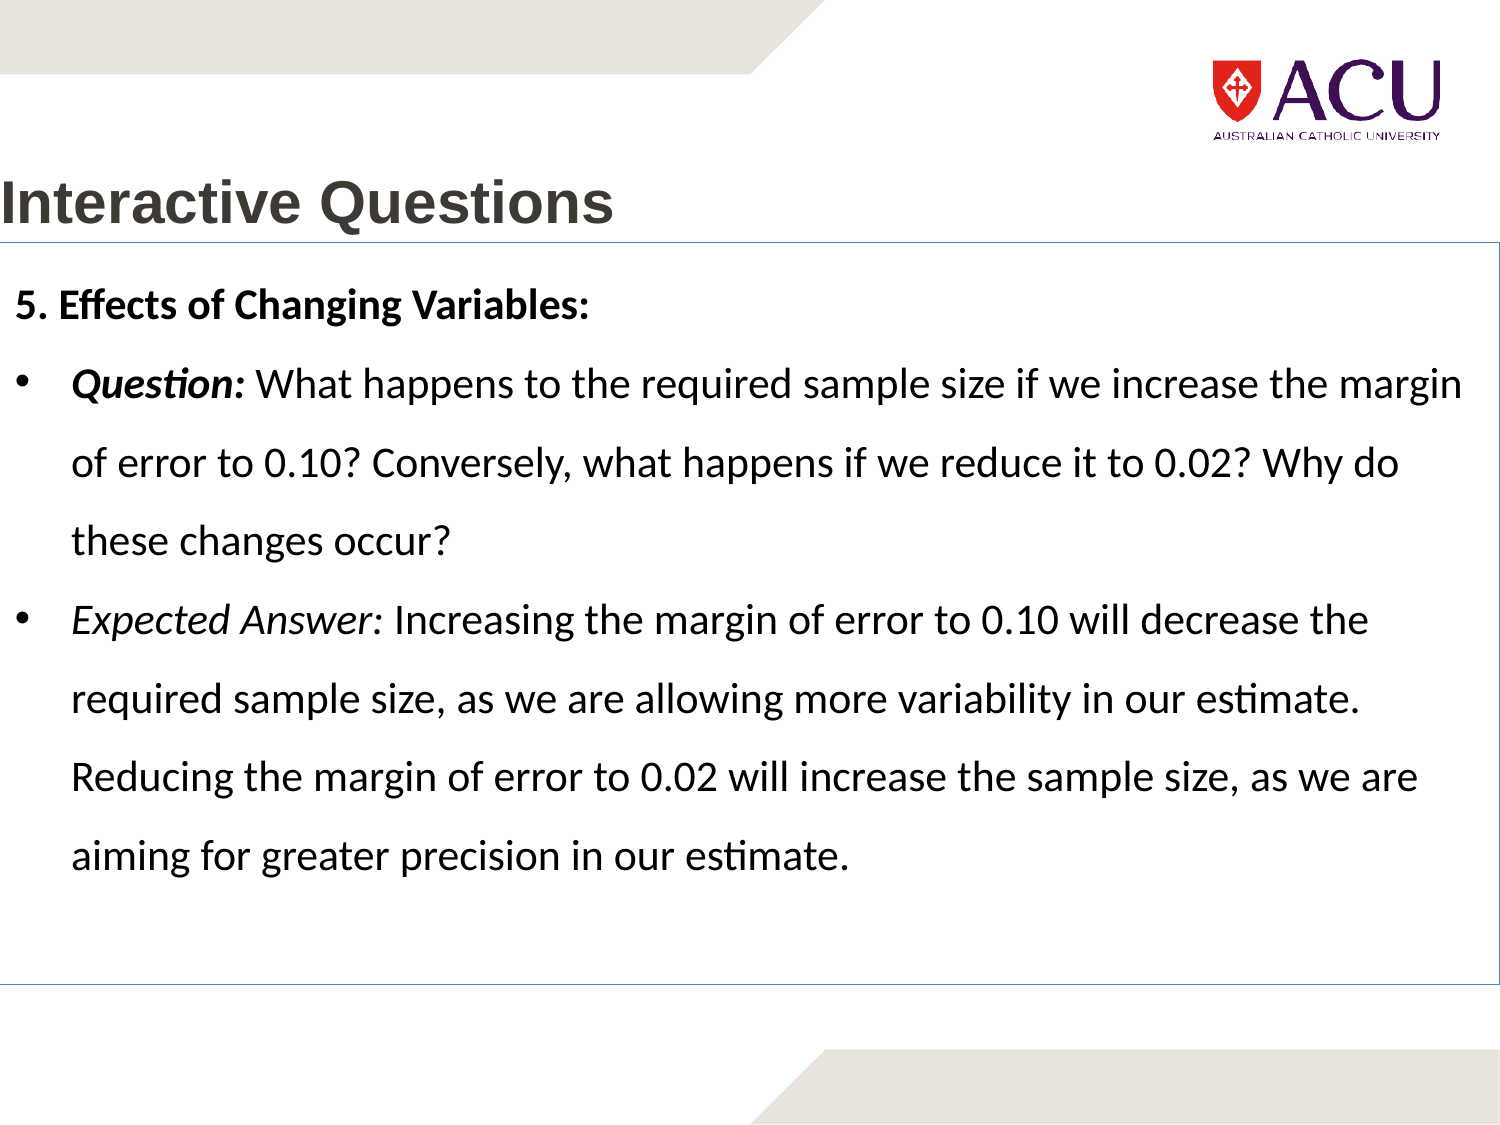

# Interactive Questions
5. Effects of Changing Variables:
Question: What happens to the required sample size if we increase the margin of error to 0.10? Conversely, what happens if we reduce it to 0.02? Why do these changes occur?
Expected Answer: Increasing the margin of error to 0.10 will decrease the required sample size, as we are allowing more variability in our estimate. Reducing the margin of error to 0.02 will increase the sample size, as we are aiming for greater precision in our estimate.